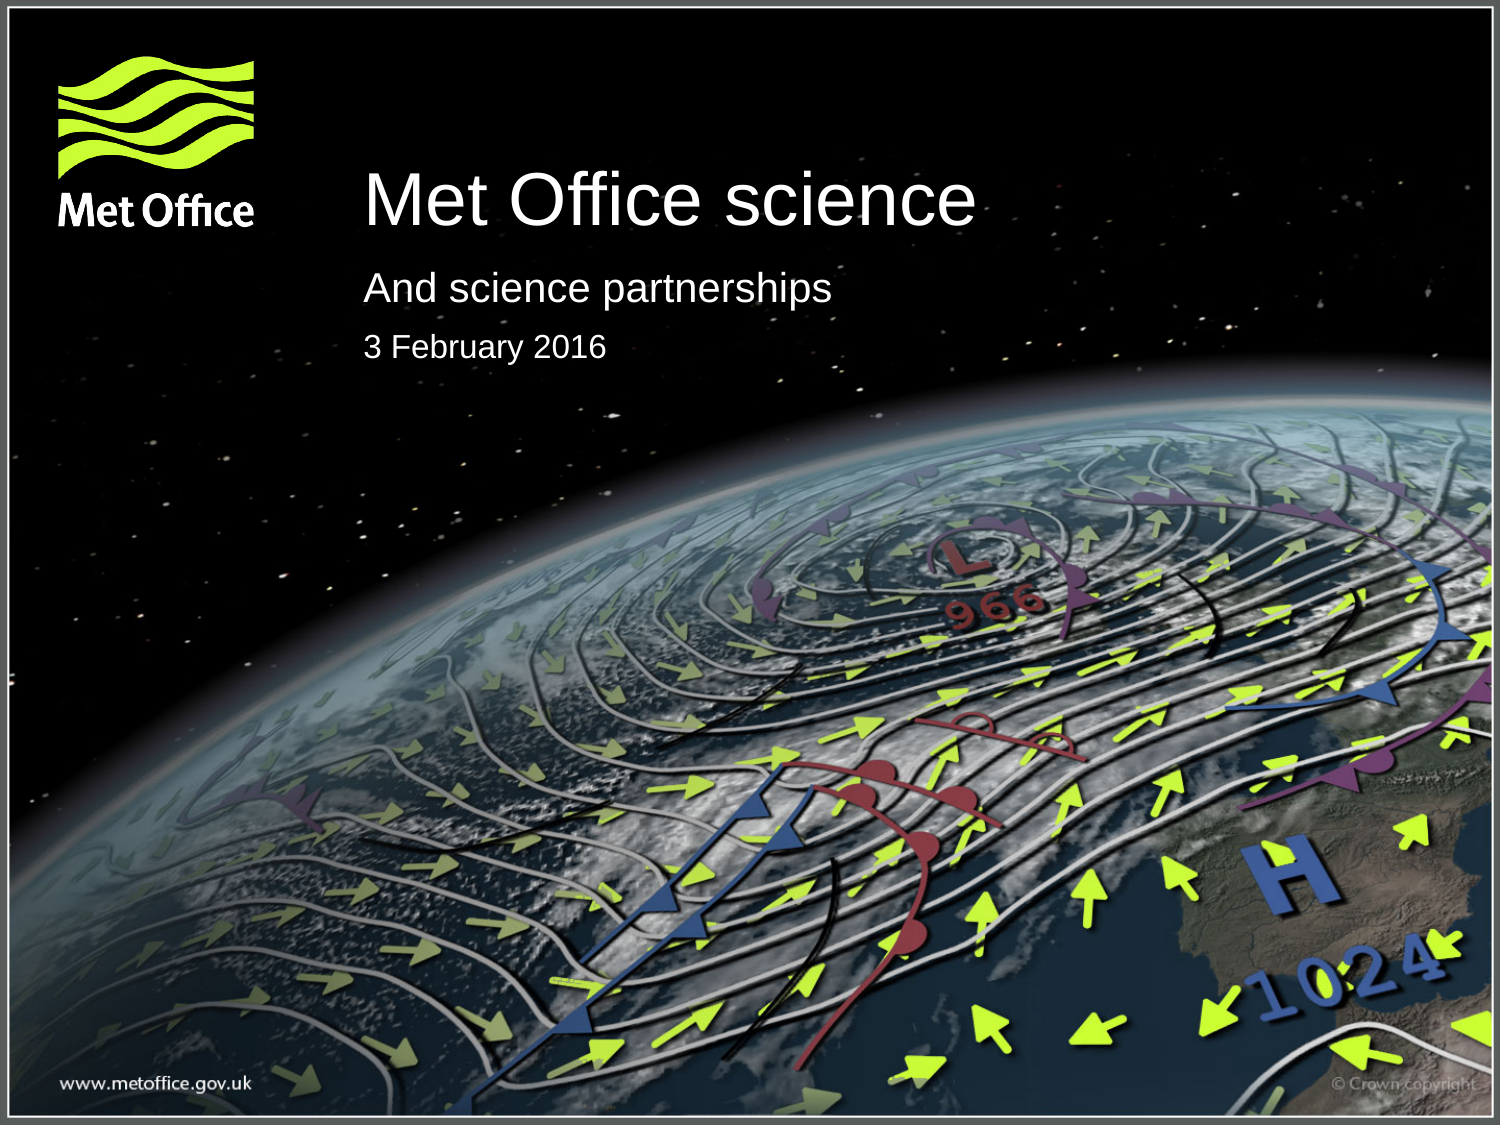

# Met Office science
And science partnerships
3 February 2016